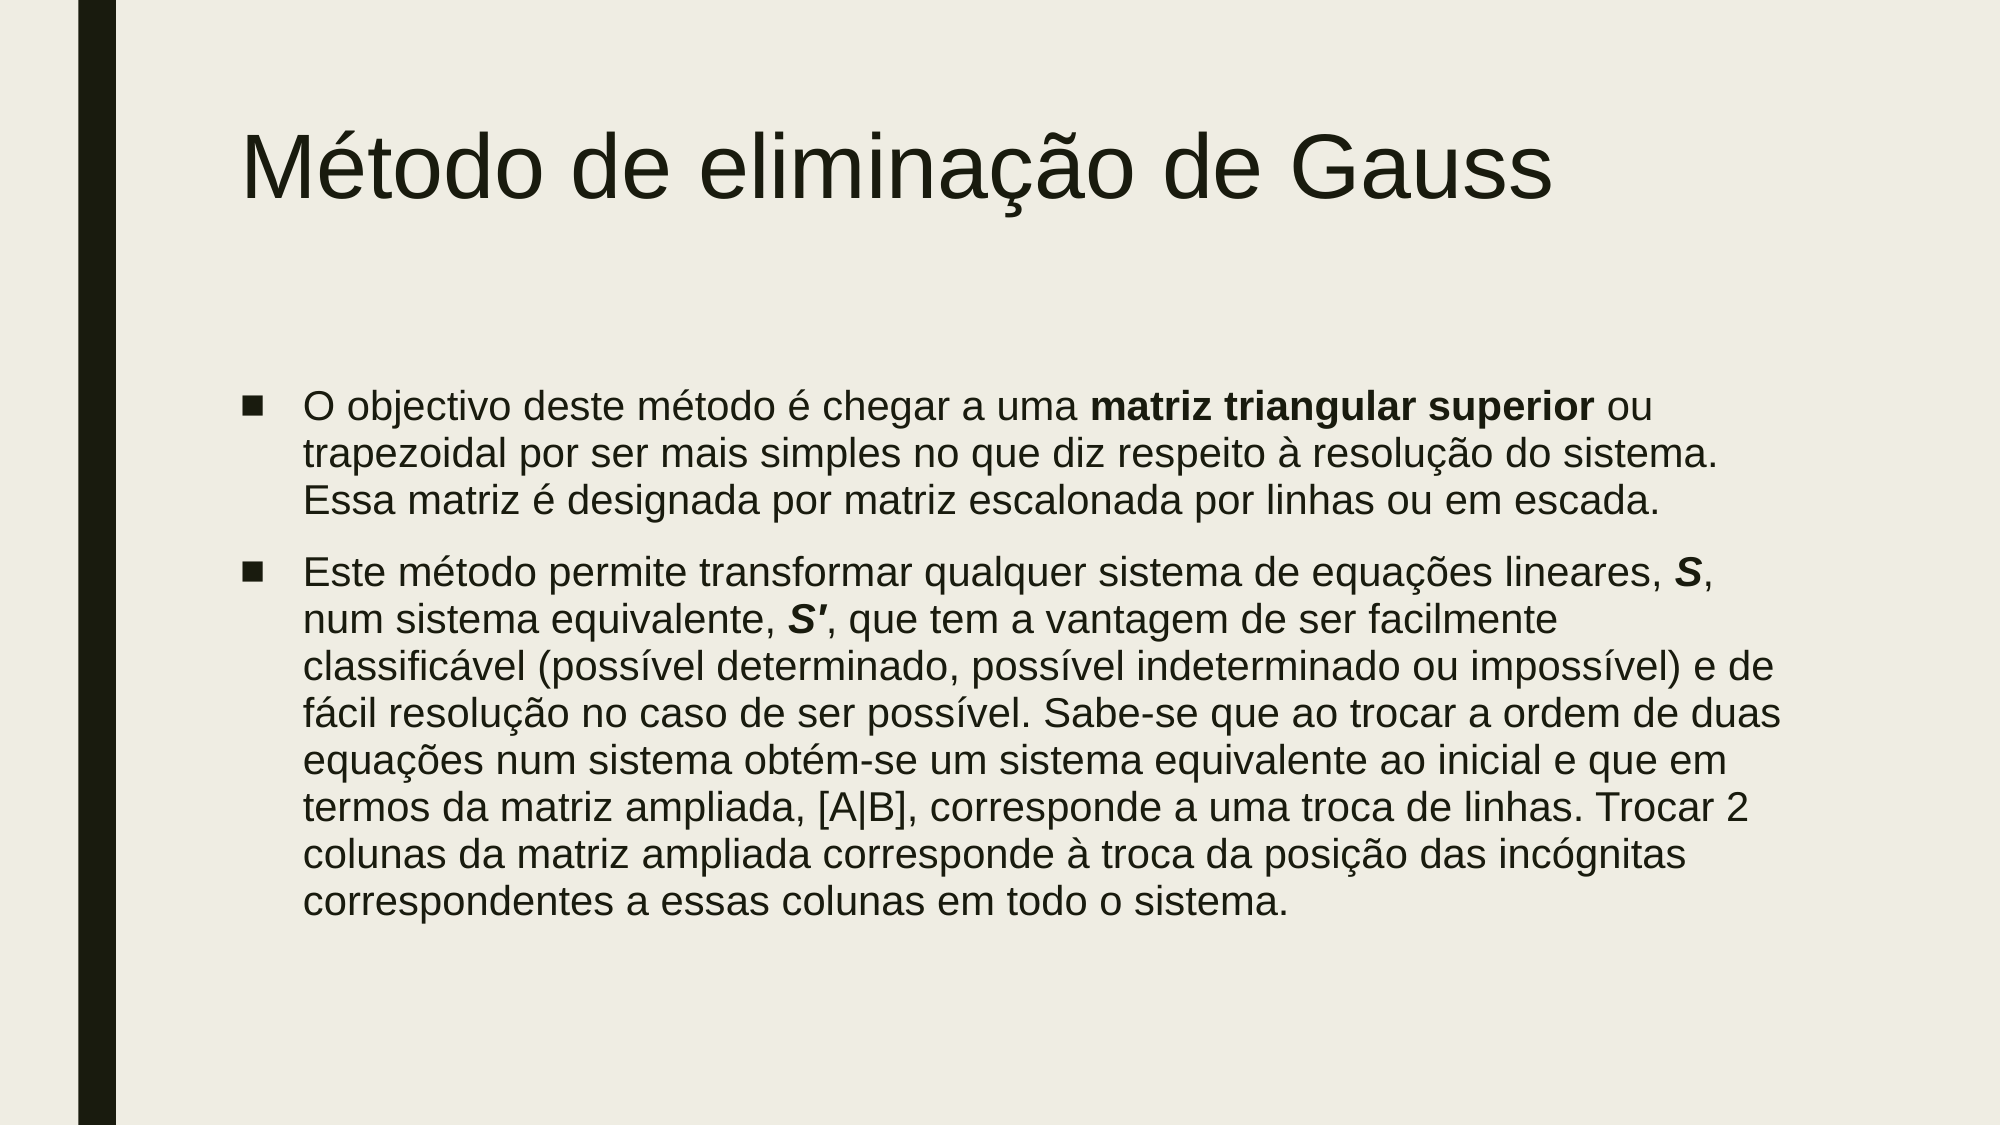

# Método de eliminação de Gauss
O objectivo deste método é chegar a uma matriz triangular superior ou trapezoidal por ser mais simples no que diz respeito à resolução do sistema. Essa matriz é designada por matriz escalonada por linhas ou em escada.
Este método permite transformar qualquer sistema de equações lineares, S, num sistema equivalente, S′, que tem a vantagem de ser facilmente classificável (possível determinado, possível indeterminado ou impossível) e de fácil resolução no caso de ser possível. Sabe-se que ao trocar a ordem de duas equações num sistema obtém-se um sistema equivalente ao inicial e que em termos da matriz ampliada, [A|B], corresponde a uma troca de linhas. Trocar 2 colunas da matriz ampliada corresponde à troca da posição das incógnitas correspondentes a essas colunas em todo o sistema.